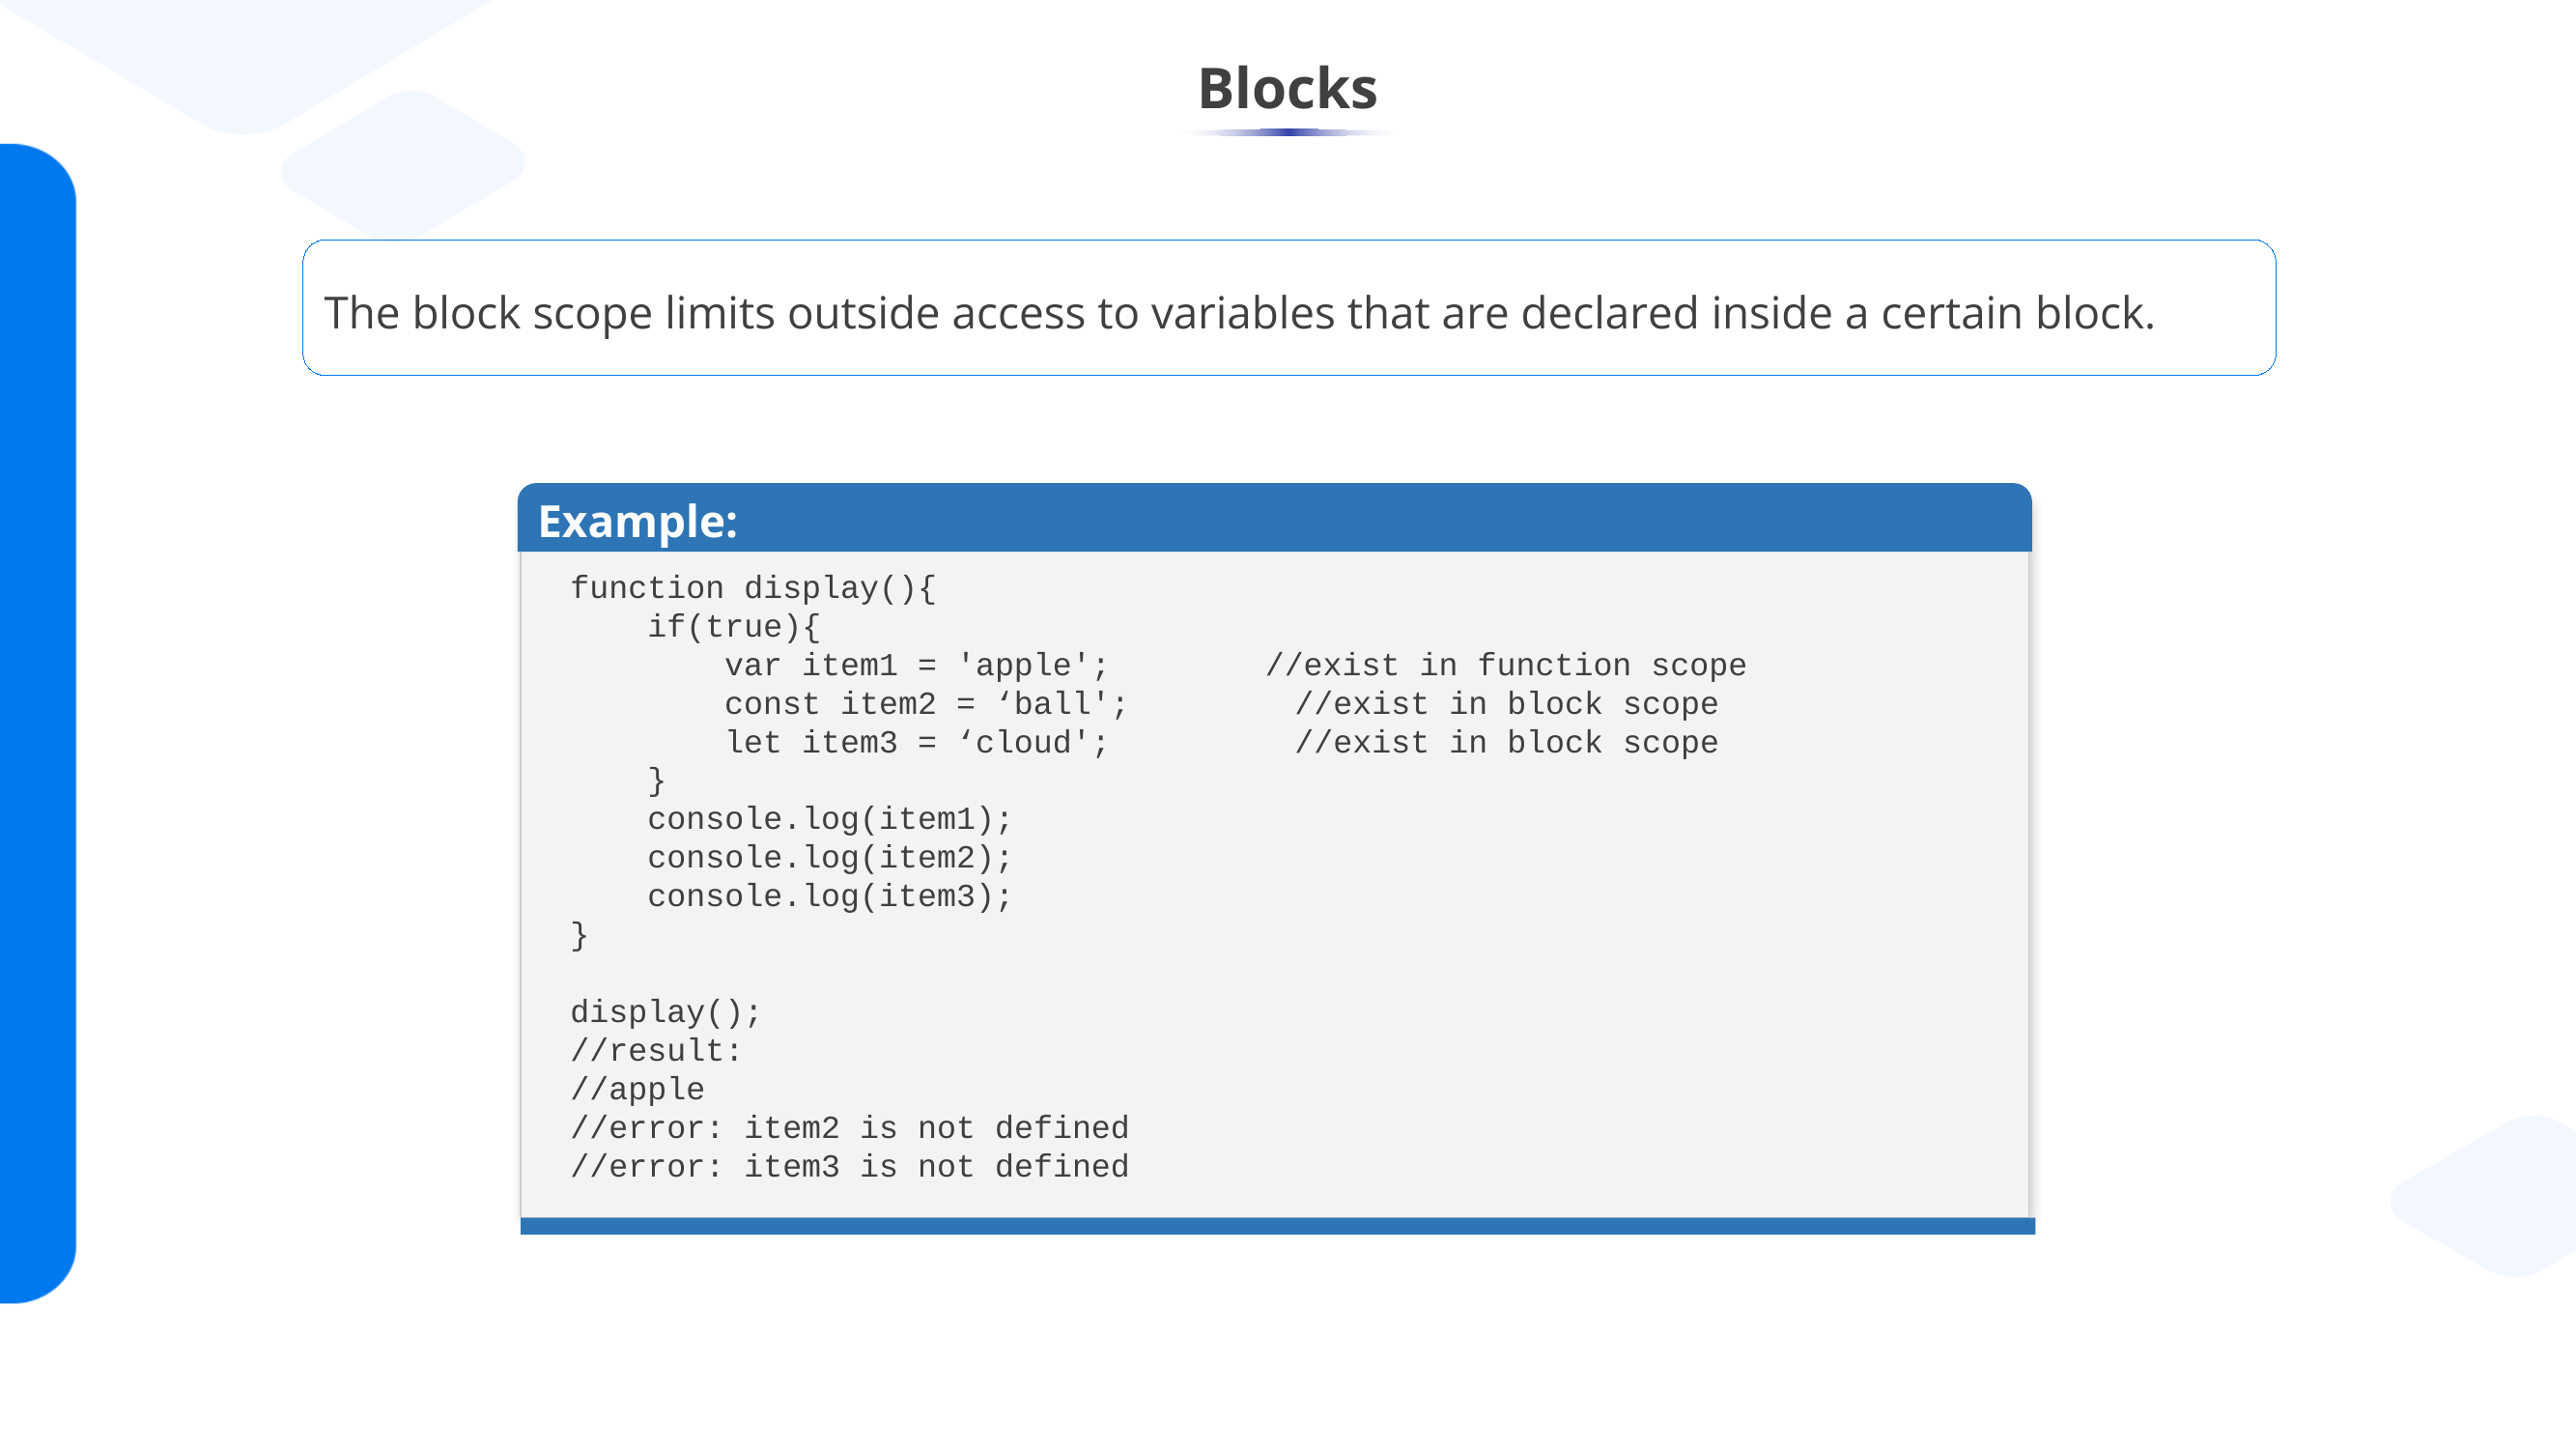

# Blocks

The block scope limits outside access to variables that are declared inside a certain block.
Example:

function display(){
    if(true){
        var item1 = 'apple';        //exist in function scope
        const item2 = ‘ball';     	//exist in block scope
        let item3 = ‘cloud';   	//exist in block scope
    }
    console.log(item1);
    console.log(item2);
    console.log(item3);
}

display();
//result:
//apple
//error: item2 is not defined
//error: item3 is not defined